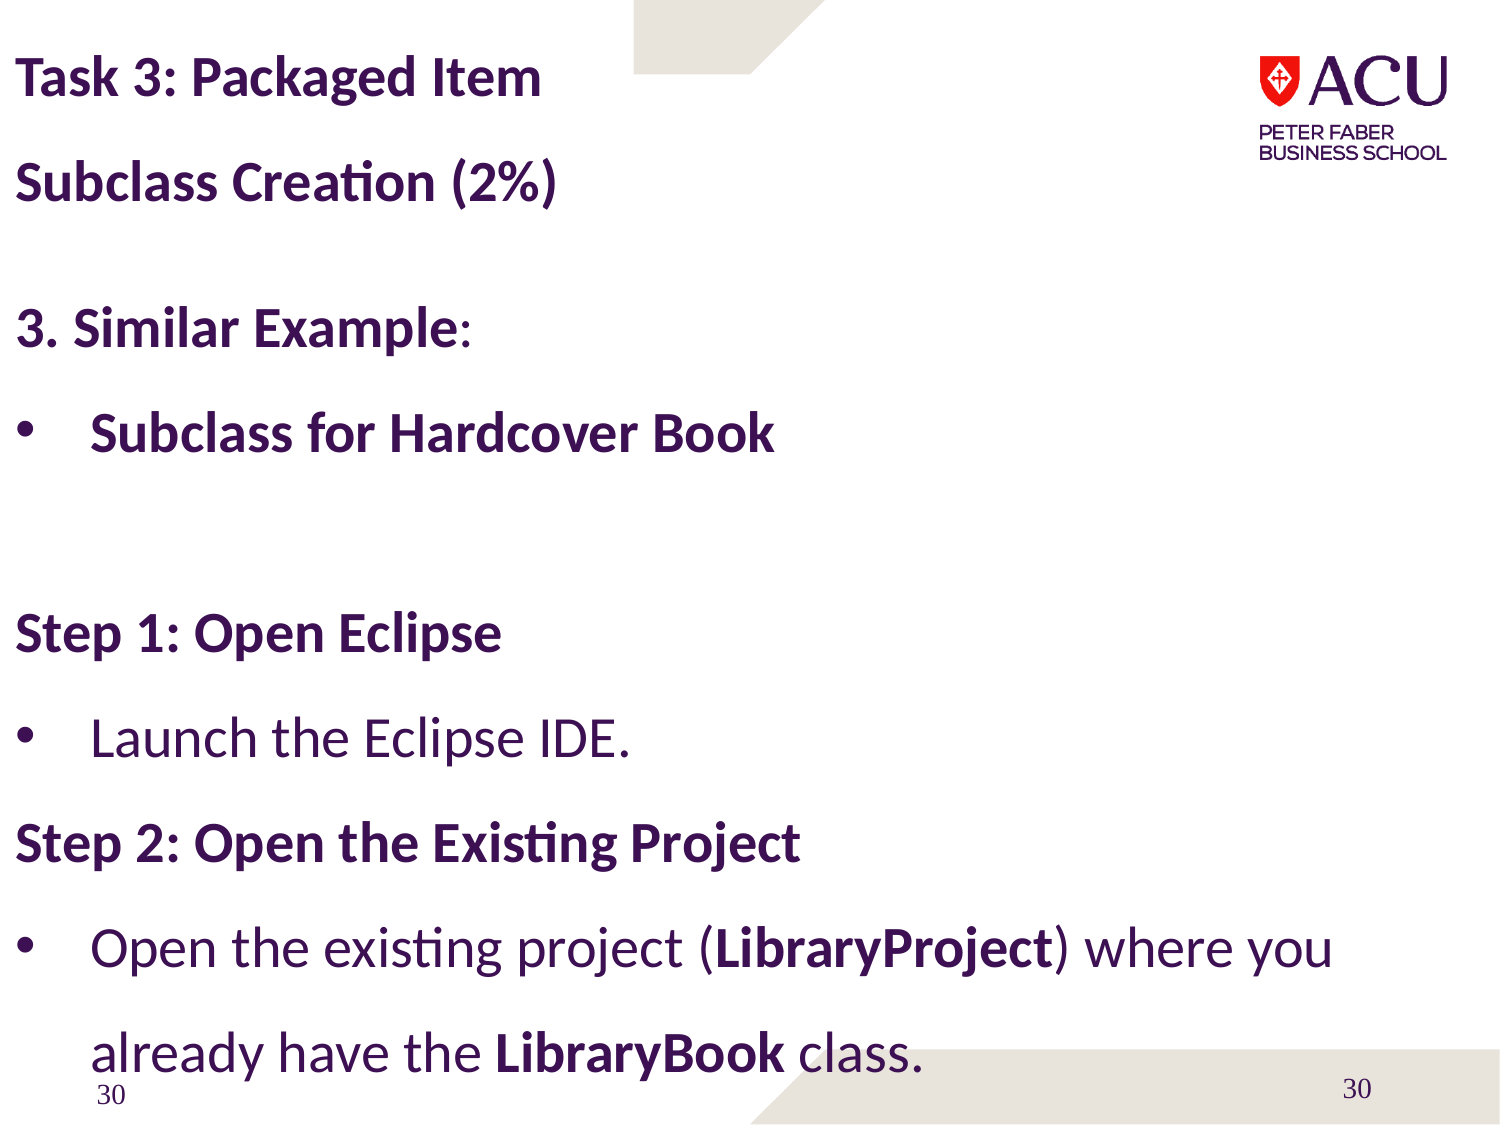

Task 3: Packaged Item Subclass Creation (2%)
3. Similar Example:
Subclass for Hardcover Book
Step 1: Open Eclipse
Launch the Eclipse IDE.
Step 2: Open the Existing Project
Open the existing project (LibraryProject) where you already have the LibraryBook class.
30
30